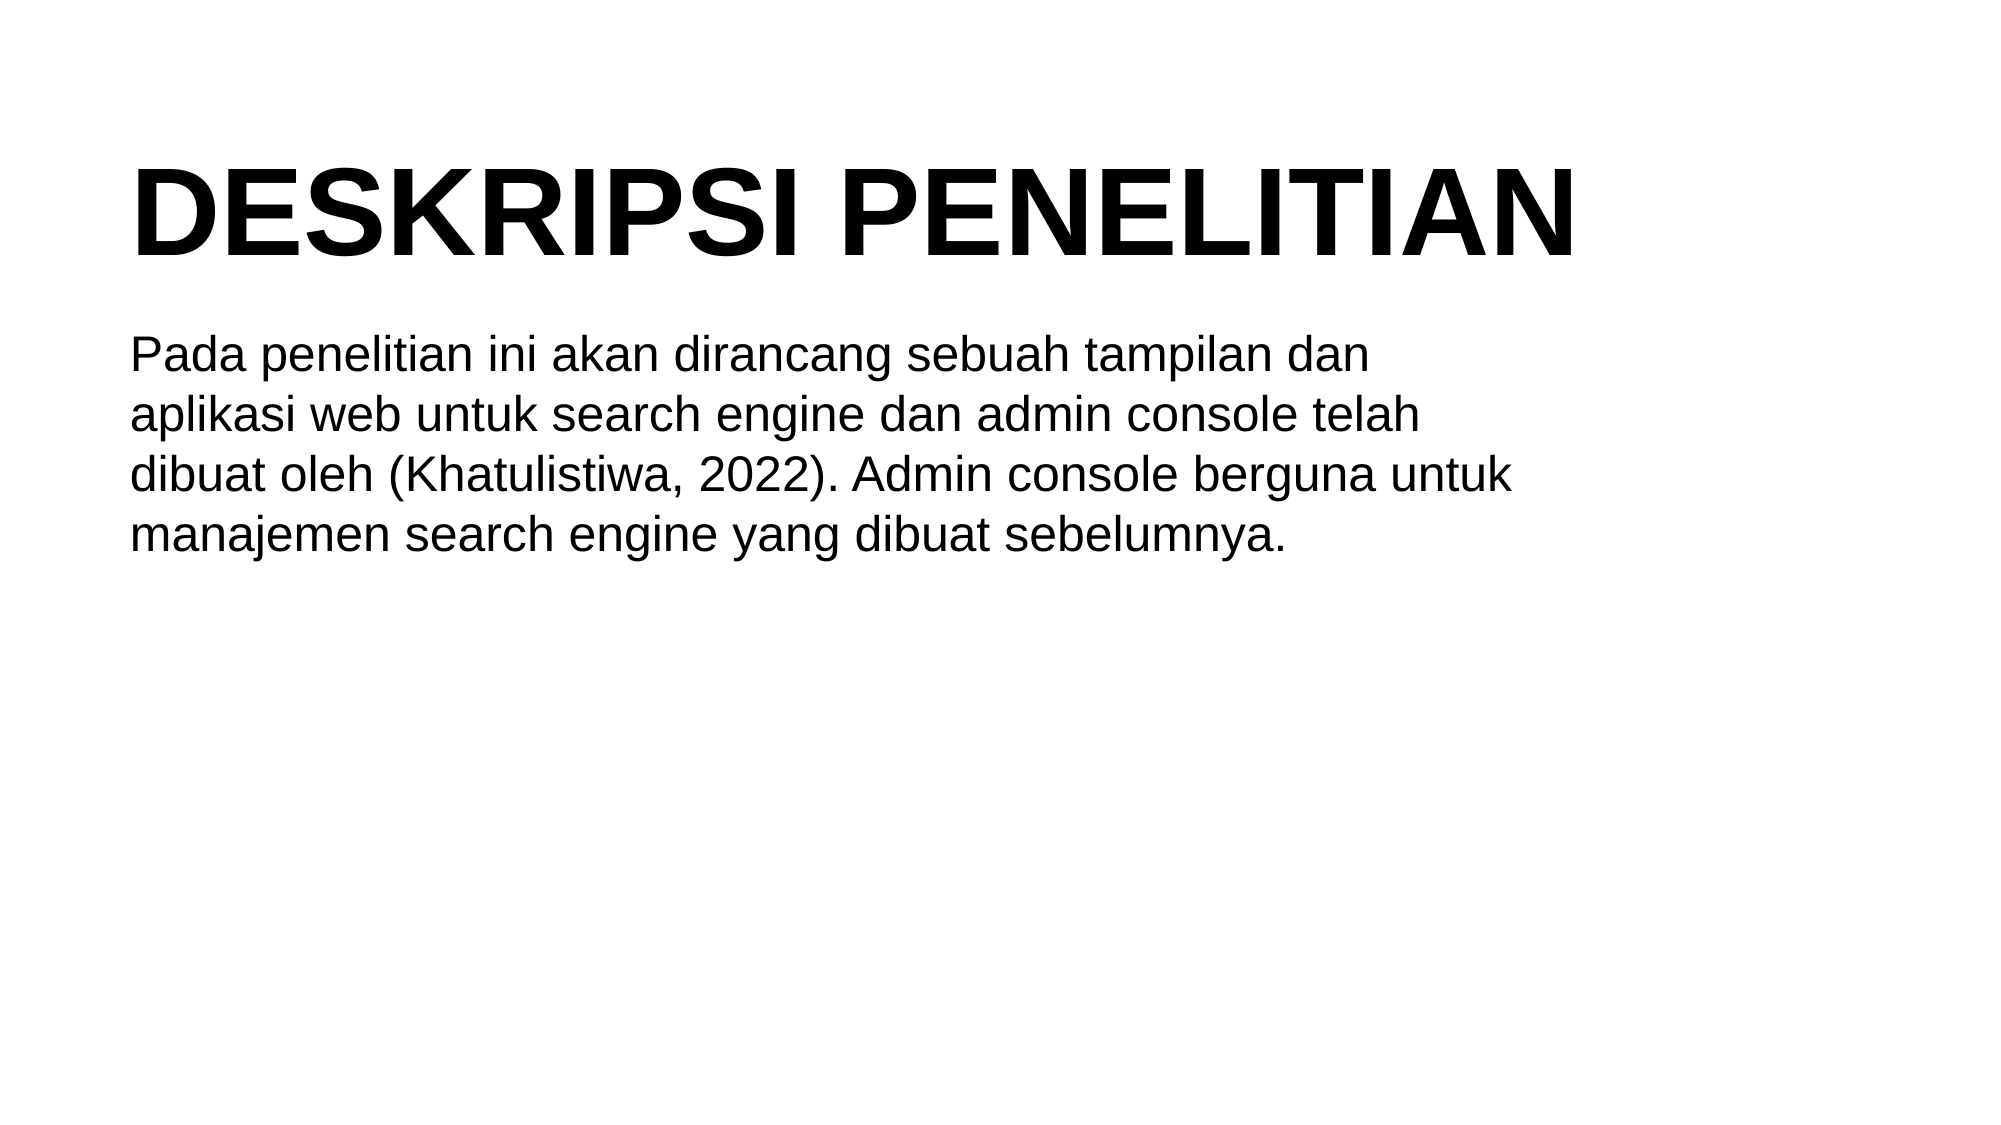

DESKRIPSI PENELITIAN
Pada penelitian ini akan dirancang sebuah tampilan dan aplikasi web untuk search engine dan admin console telah dibuat oleh (Khatulistiwa, 2022). Admin console berguna untuk manajemen search engine yang dibuat sebelumnya.